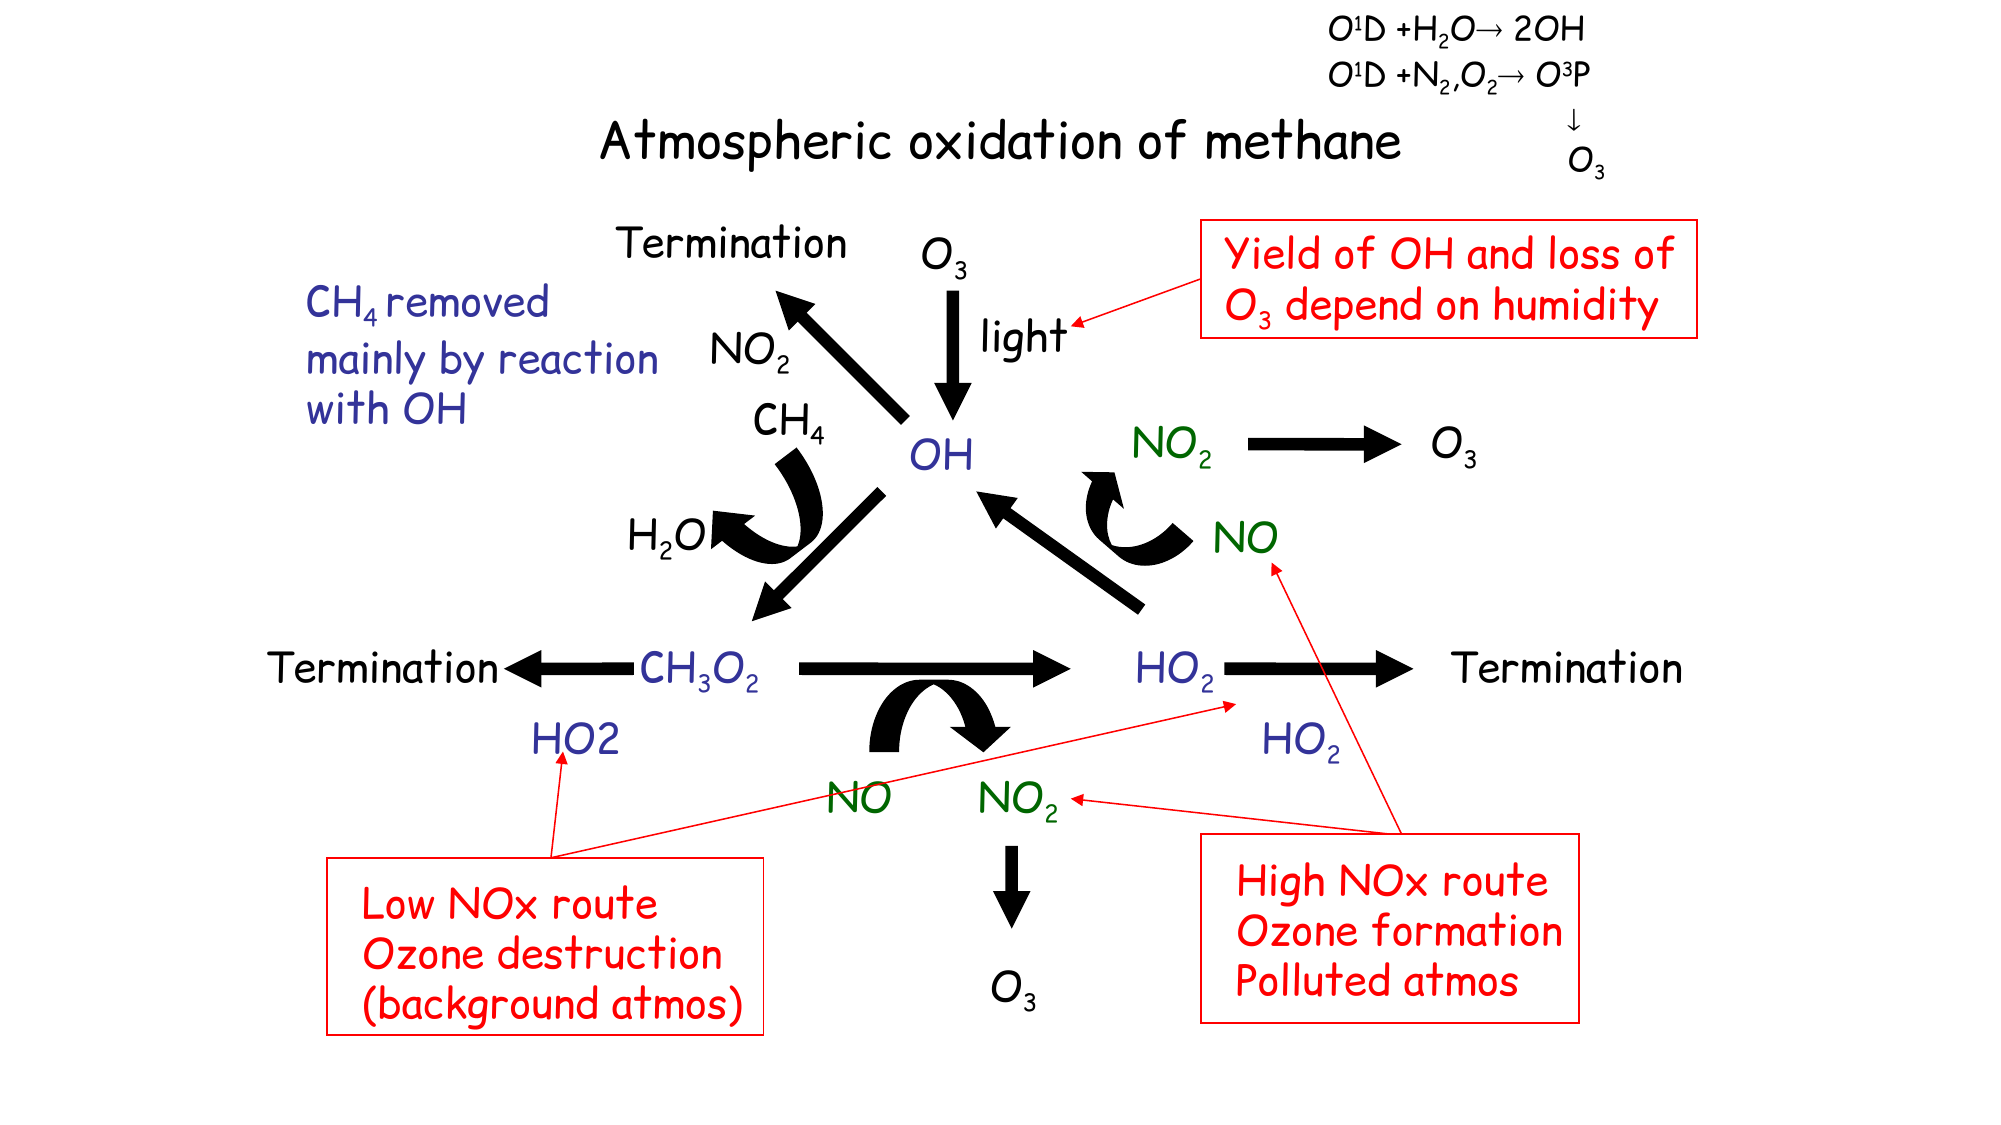

O1D +H2O→ 2OH
O1D +N2,O2→ O3P
	         ↓
	         O3
# Atmospheric oxidation of methane
Termination
O3

light
NO2
CH4
NO2
O3
OH

H2O
NO
Termination

CH3O2
HO2
Termination

HO2
HO2
NO
NO2

O3

Yield of OH and loss of
O3 depend on humidity
CH4 removed
mainly by reaction
with OH

High NOx route
Ozone formation
Polluted atmos

Low NOx route
Ozone destruction
(background atmos)